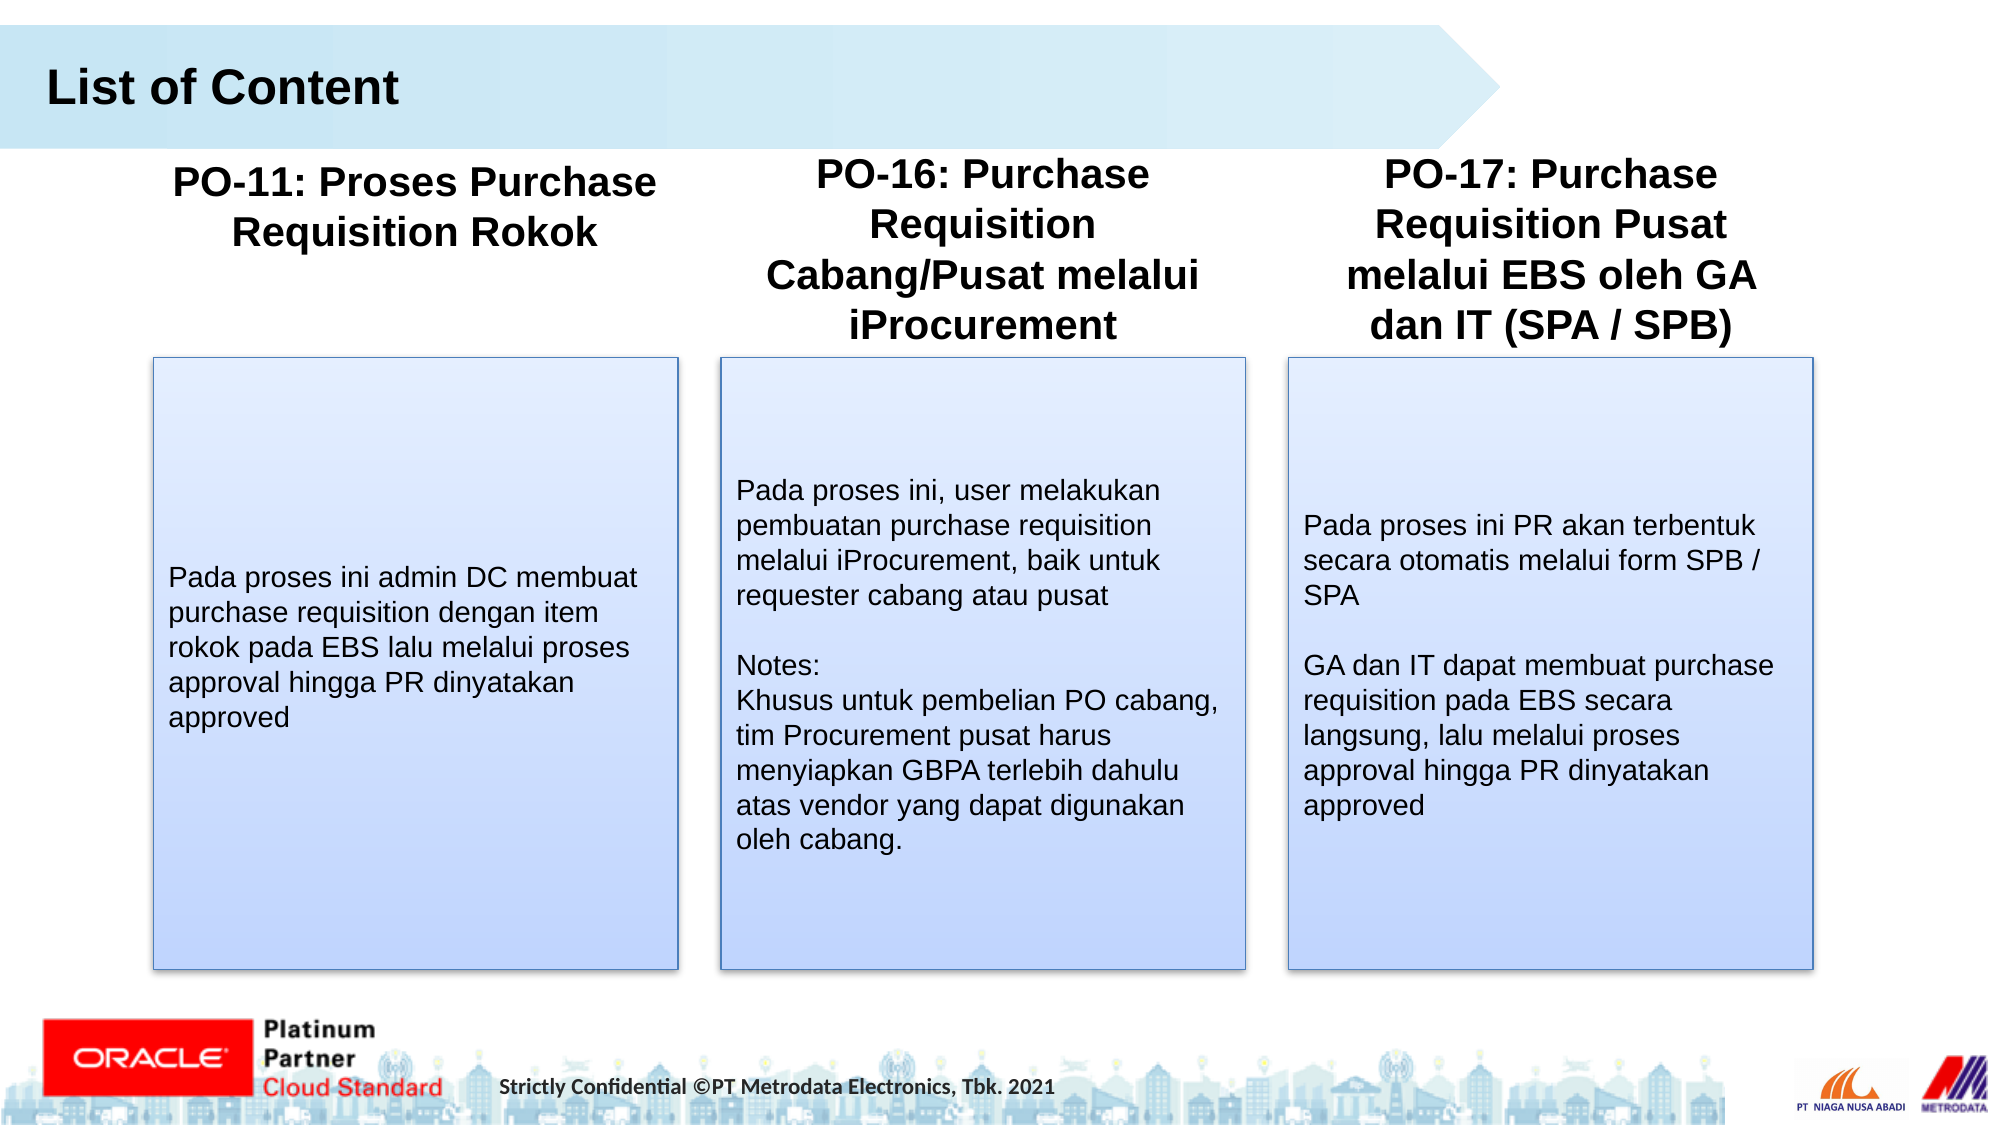

List of Content
PO-16: Purchase Requisition Cabang/Pusat melalui iProcurement
PO-17: Purchase Requisition Pusat melalui EBS oleh GA dan IT (SPA / SPB)
PO-11: Proses Purchase Requisition Rokok
Pada proses ini PR akan terbentuk secara otomatis melalui form SPB / SPA

GA dan IT dapat membuat purchase requisition pada EBS secara langsung, lalu melalui proses approval hingga PR dinyatakan approved
Pada proses ini admin DC membuat purchase requisition dengan item rokok pada EBS lalu melalui proses approval hingga PR dinyatakan approved

Pada proses ini, user melakukan pembuatan purchase requisition melalui iProcurement, baik untuk requester cabang atau pusat

Notes:
Khusus untuk pembelian PO cabang, tim Procurement pusat harus menyiapkan GBPA terlebih dahulu atas vendor yang dapat digunakan oleh cabang.